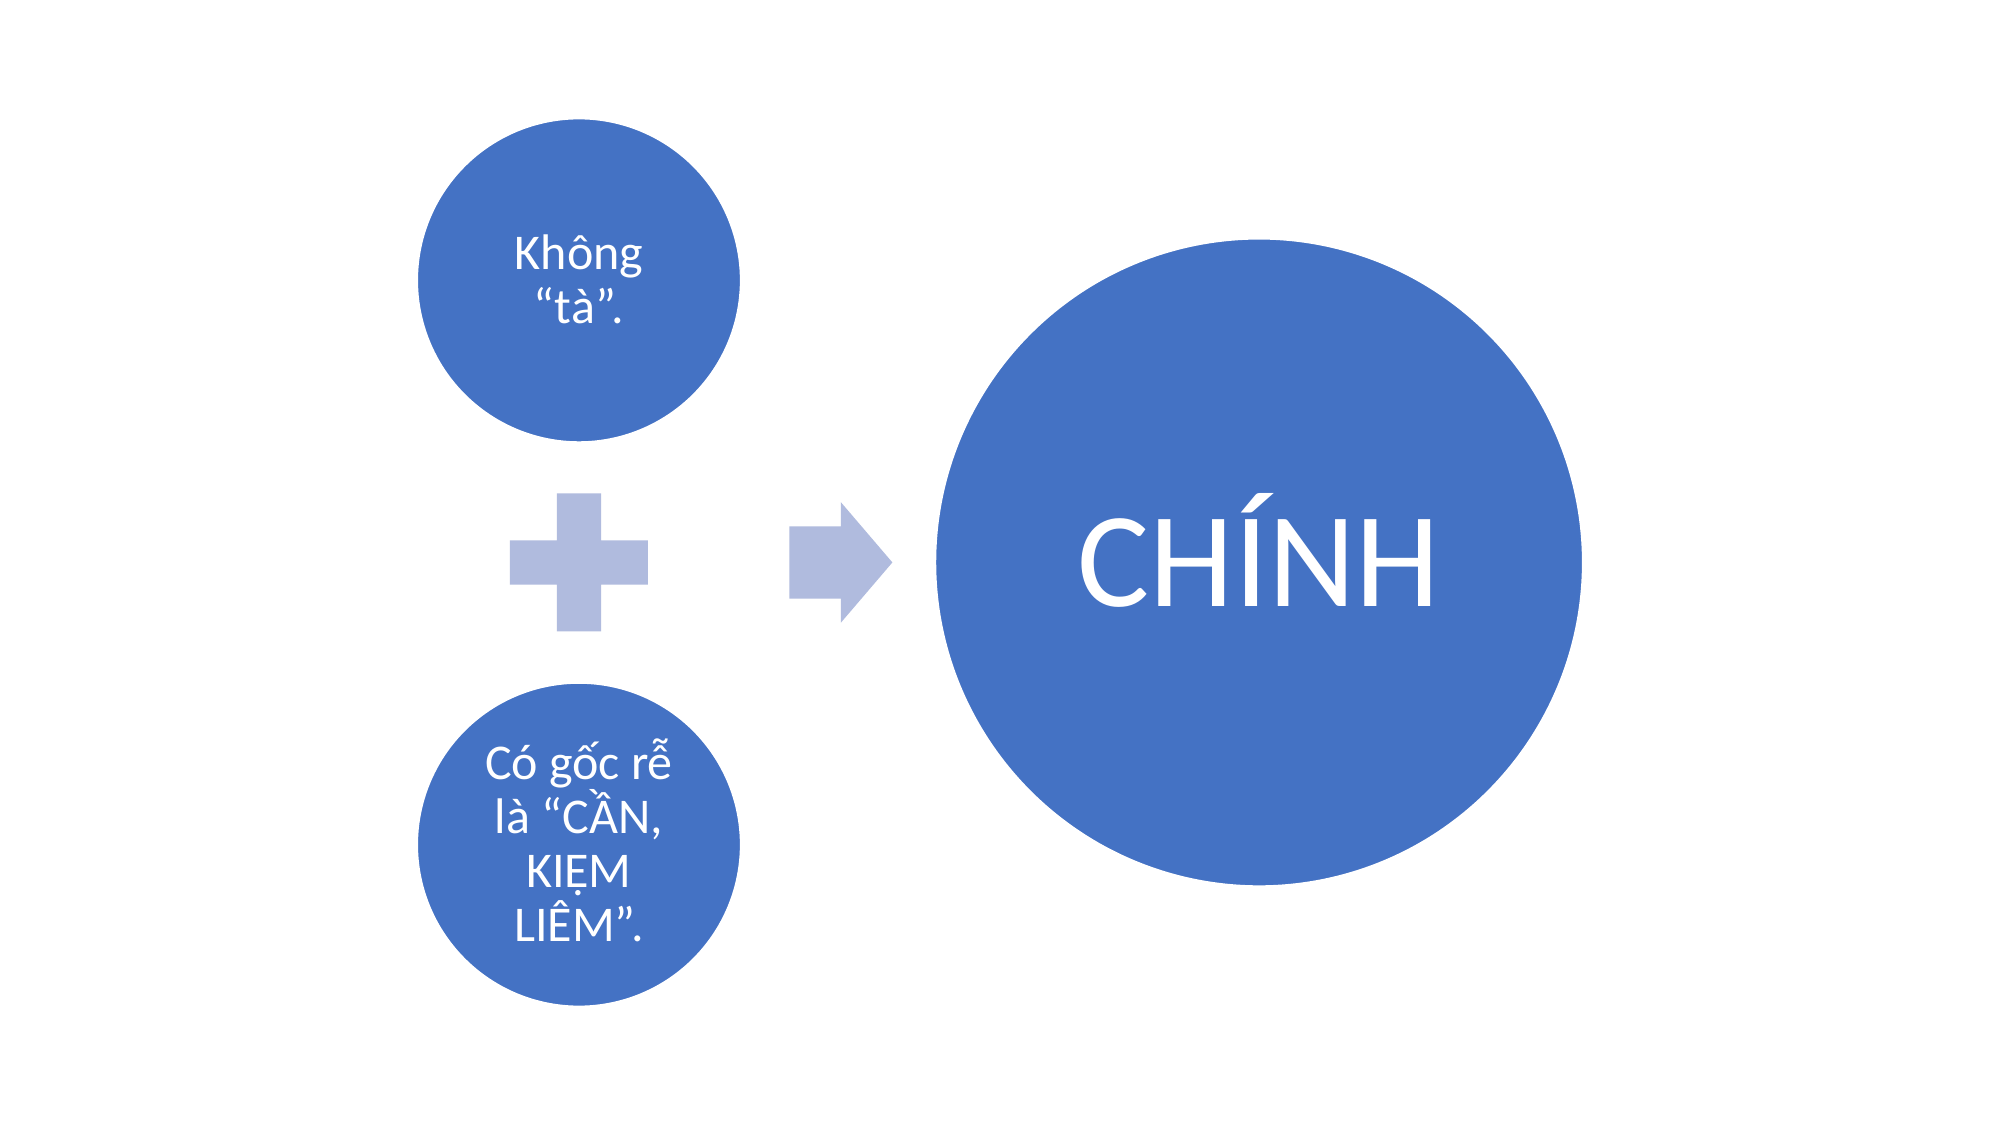

Không “tà”.

Có gốc rễ là “CẦN, KIỆM LIÊM”.

CHÍNH